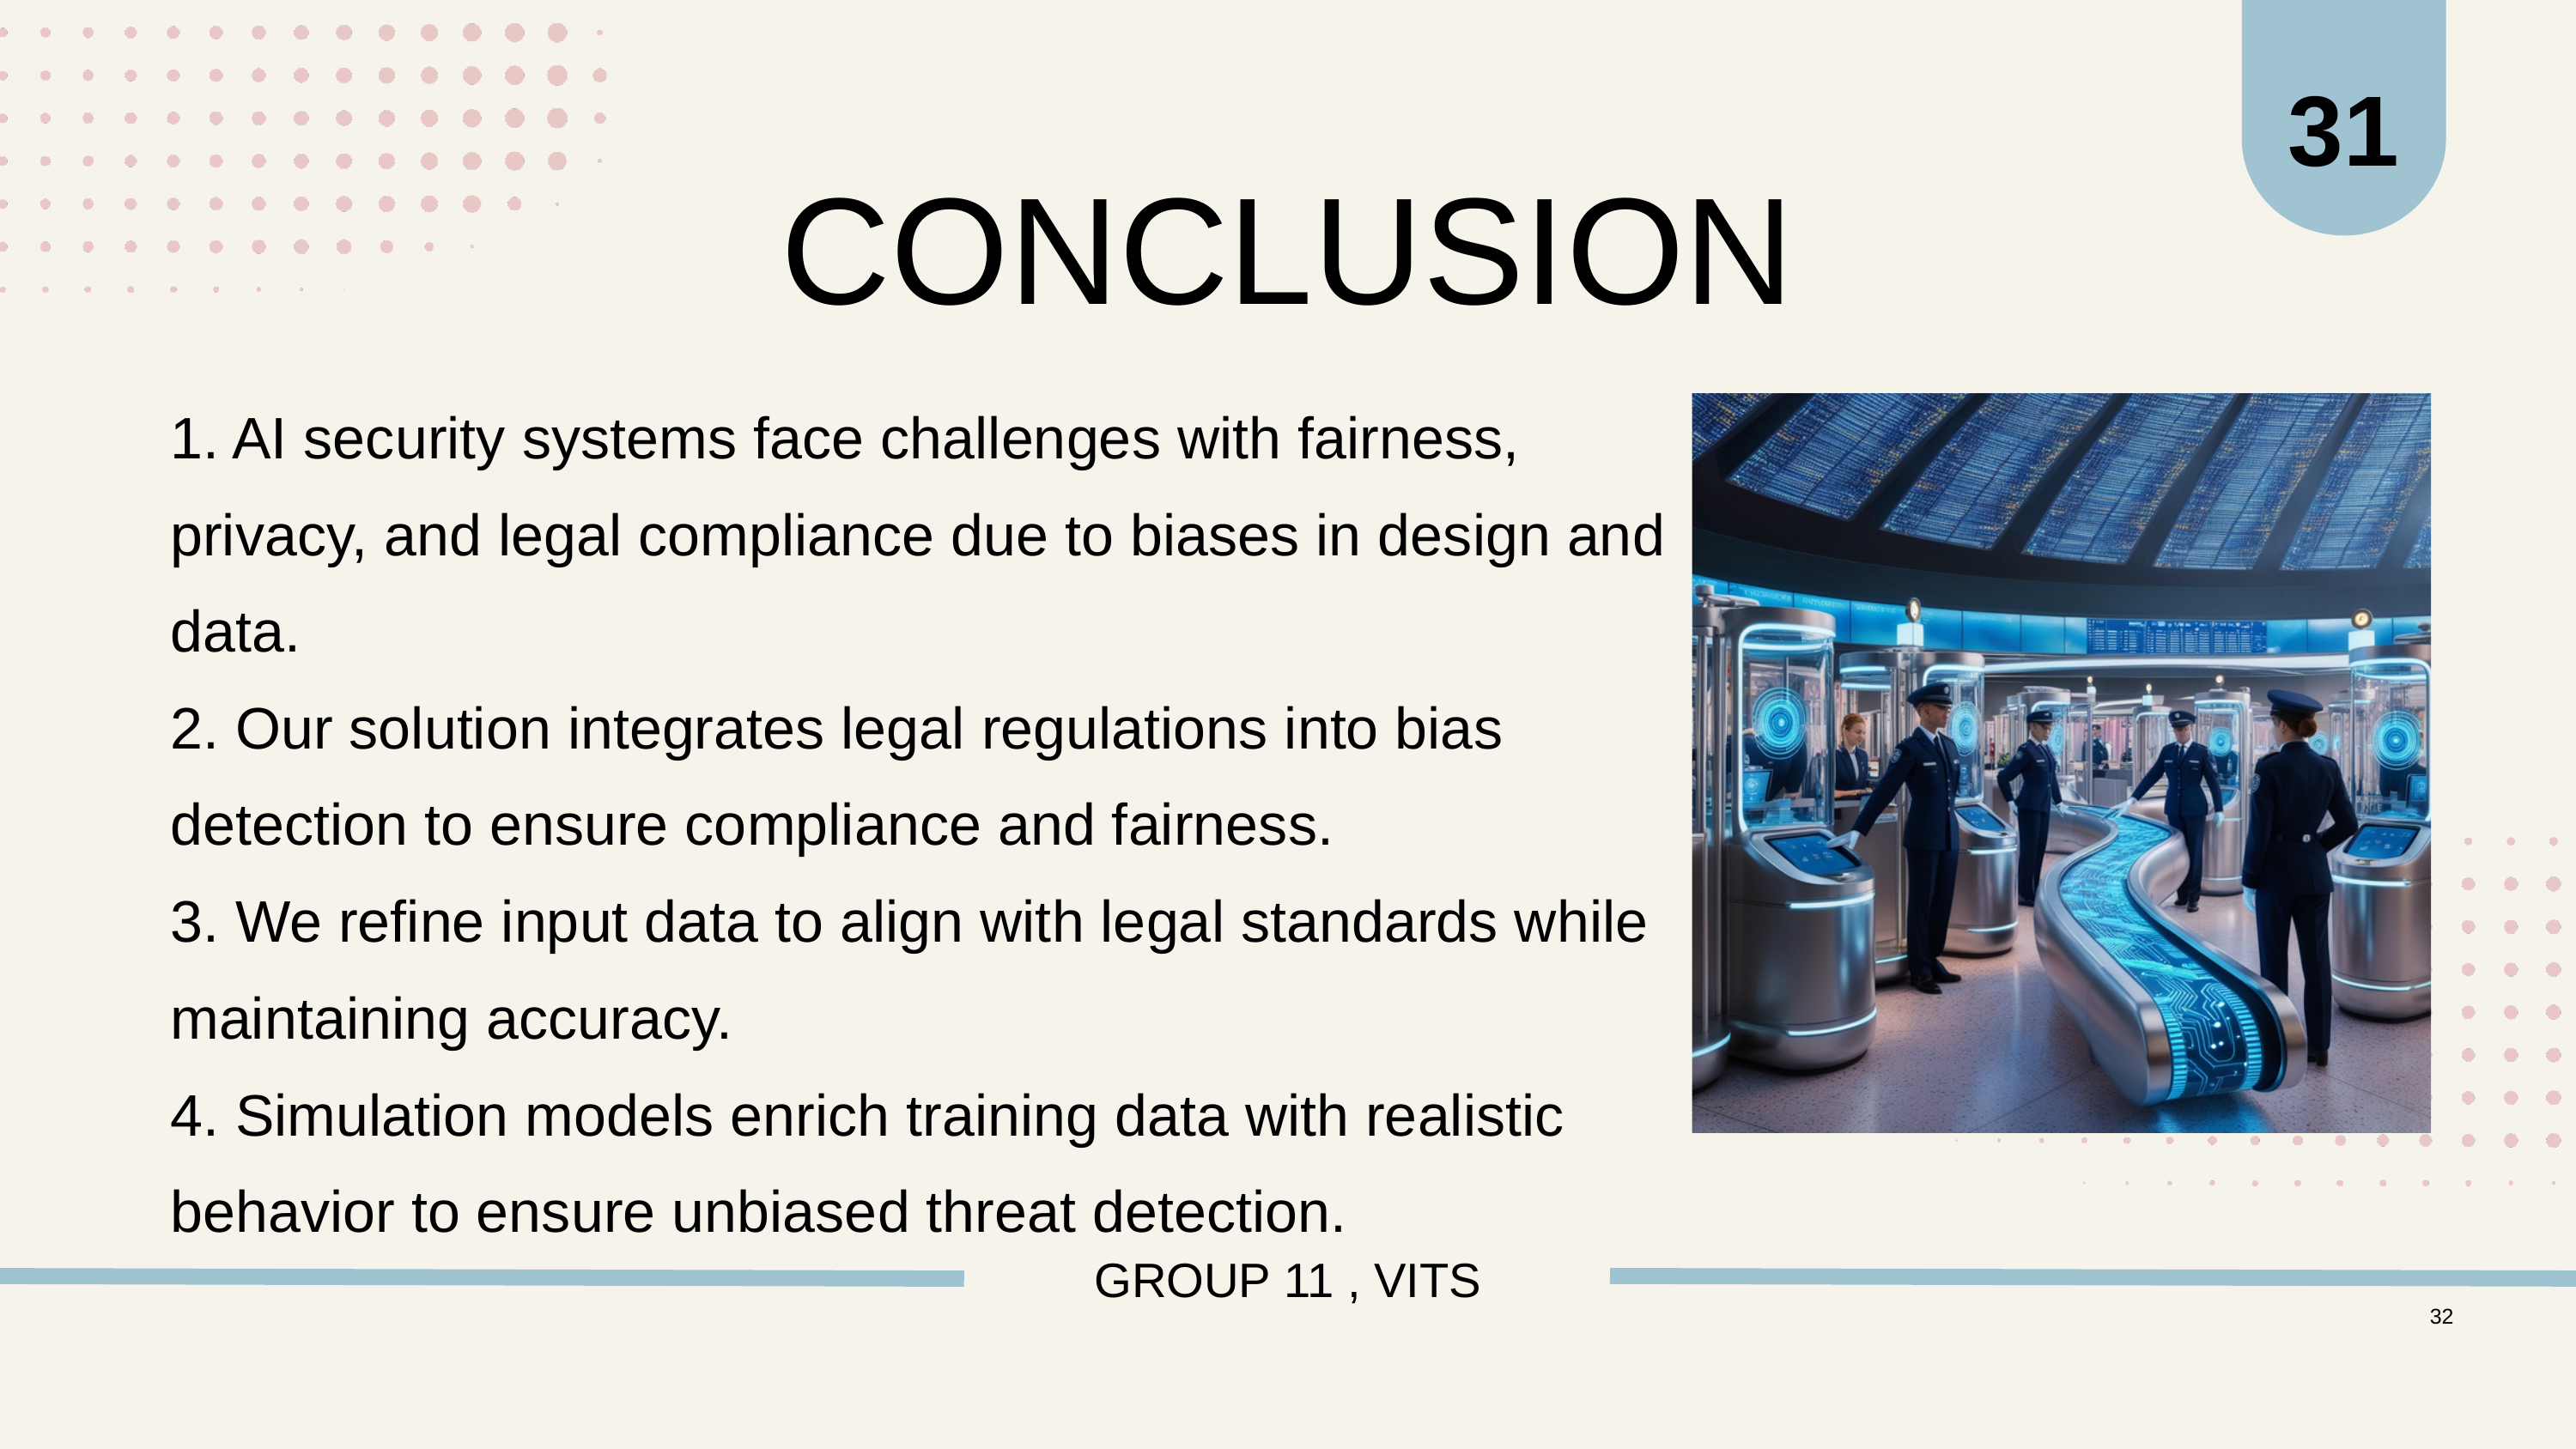

31

CONCLUSION
1. AI security systems face challenges with fairness, privacy, and legal compliance due to biases in design and data.
2. Our solution integrates legal regulations into bias detection to ensure compliance and fairness.
3. We refine input data to align with legal standards while maintaining accuracy.
4. Simulation models enrich training data with realistic behavior to ensure unbiased threat detection.

GROUP 11 , VITS

32